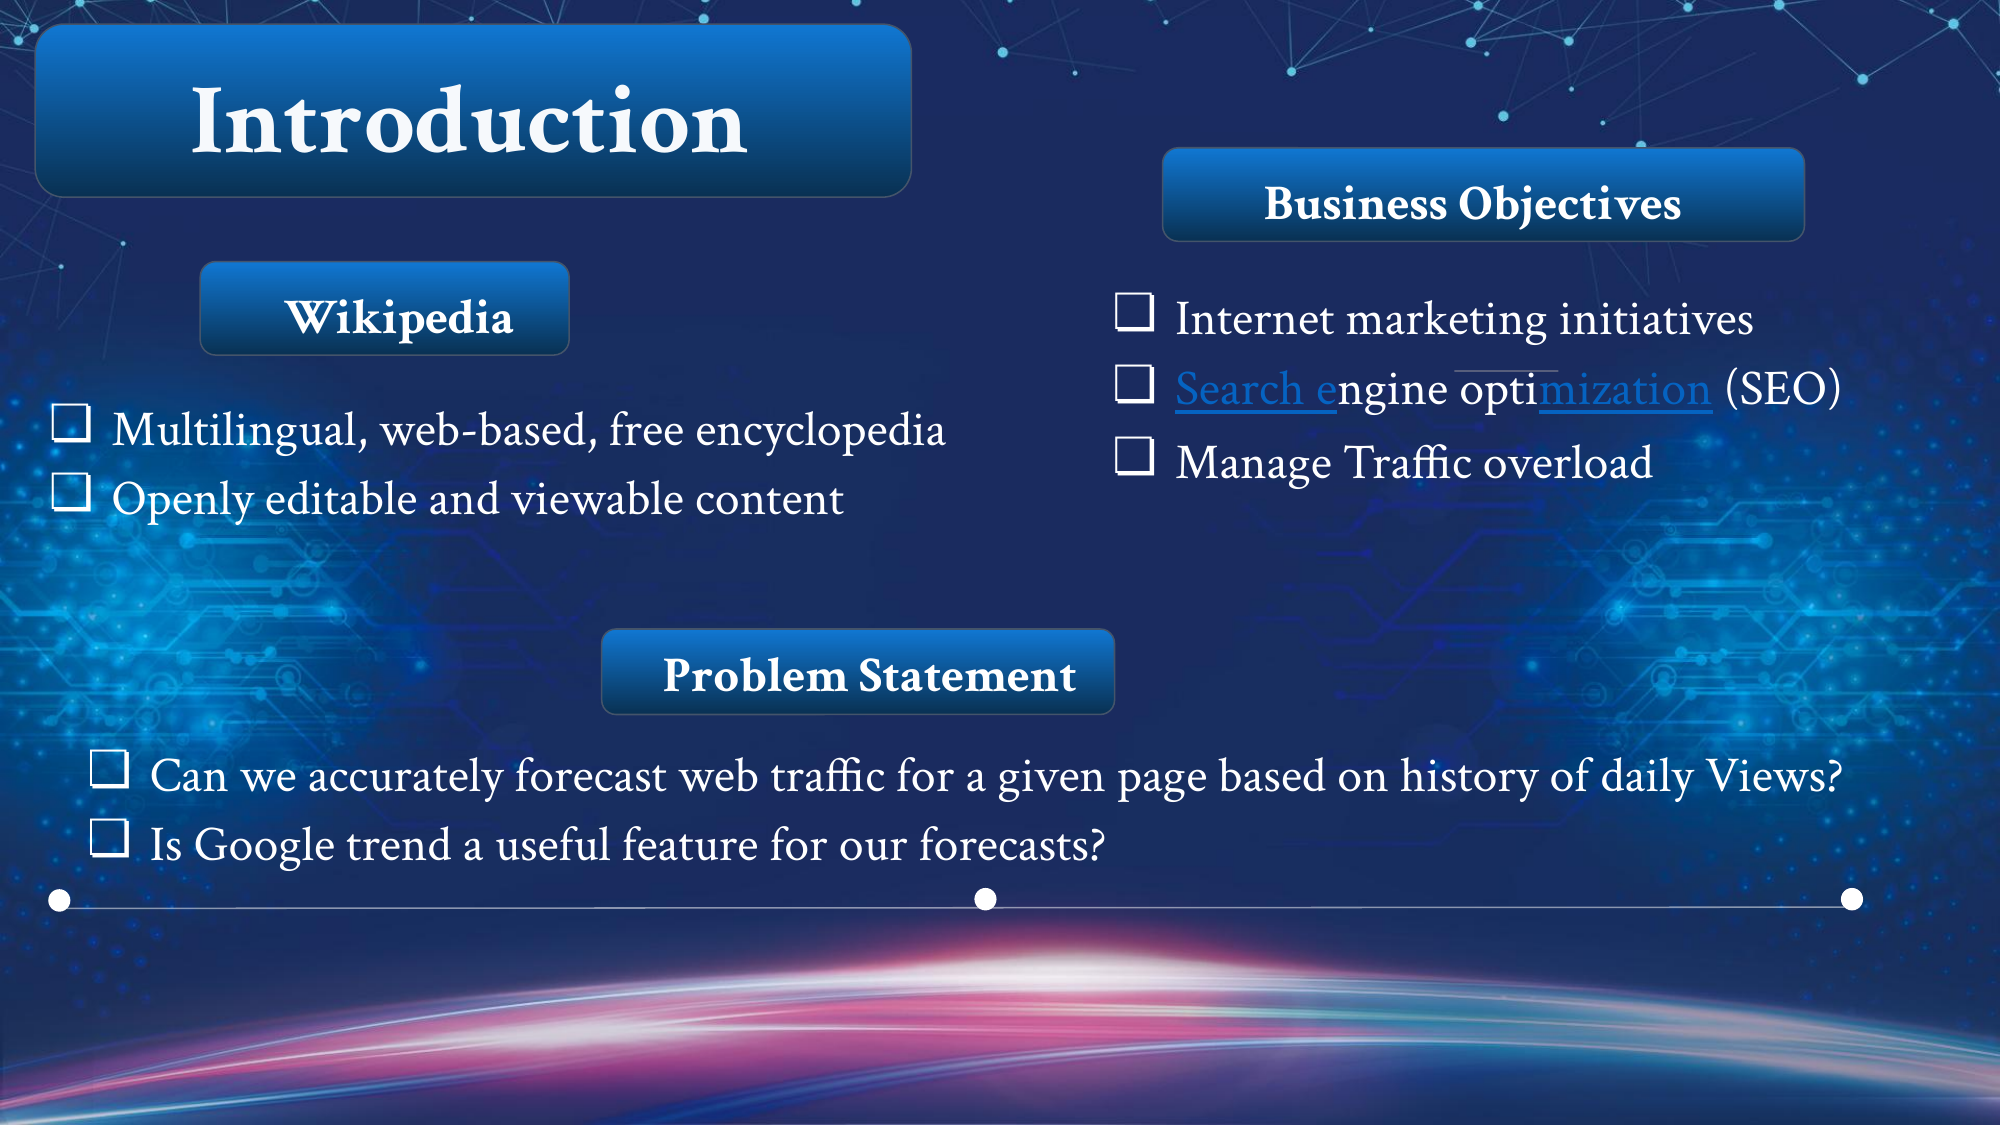

Introduction

      Business Objectives
Internet marketing initiatives
Search engine optimization (SEO)
Manage Traffic overload

    Wikipedia
Multilingual, web-based, free encyclopedia
Openly editable and viewable content
   Problem Statement
Can we accurately forecast web traffic for a given page based on history of daily Views?
Is Google trend a useful feature for our forecasts?